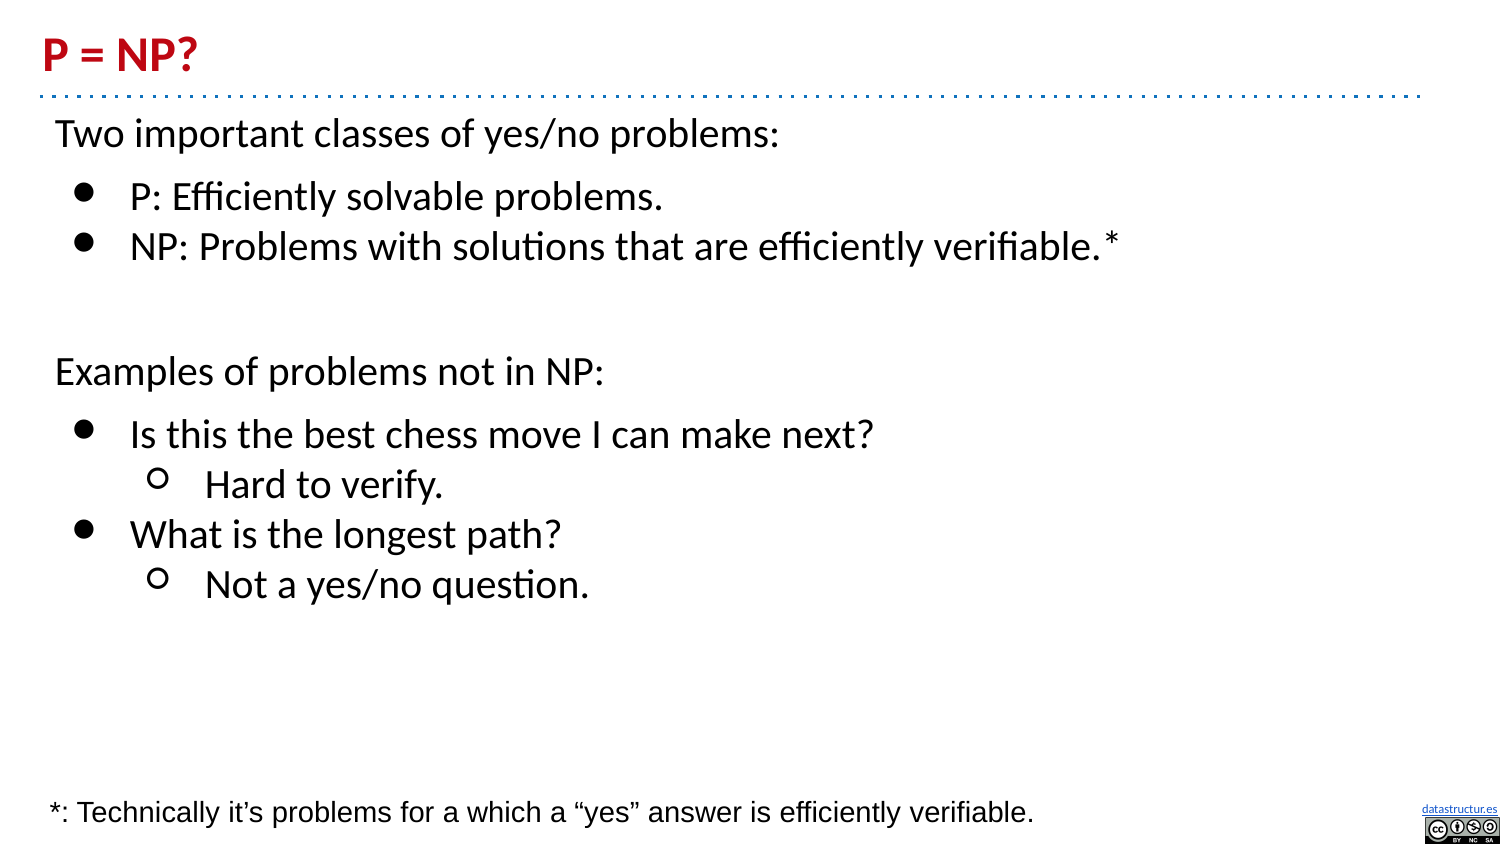

# P = NP?
Two important classes of yes/no problems:
P: Efficiently solvable problems.
NP: Problems with solutions that are efficiently verifiable.*

Examples of problems not in NP:
Is this the best chess move I can make next?
Hard to verify.
What is the longest path?
Not a yes/no question.
*: Technically it’s problems for a which a “yes” answer is efficiently verifiable.